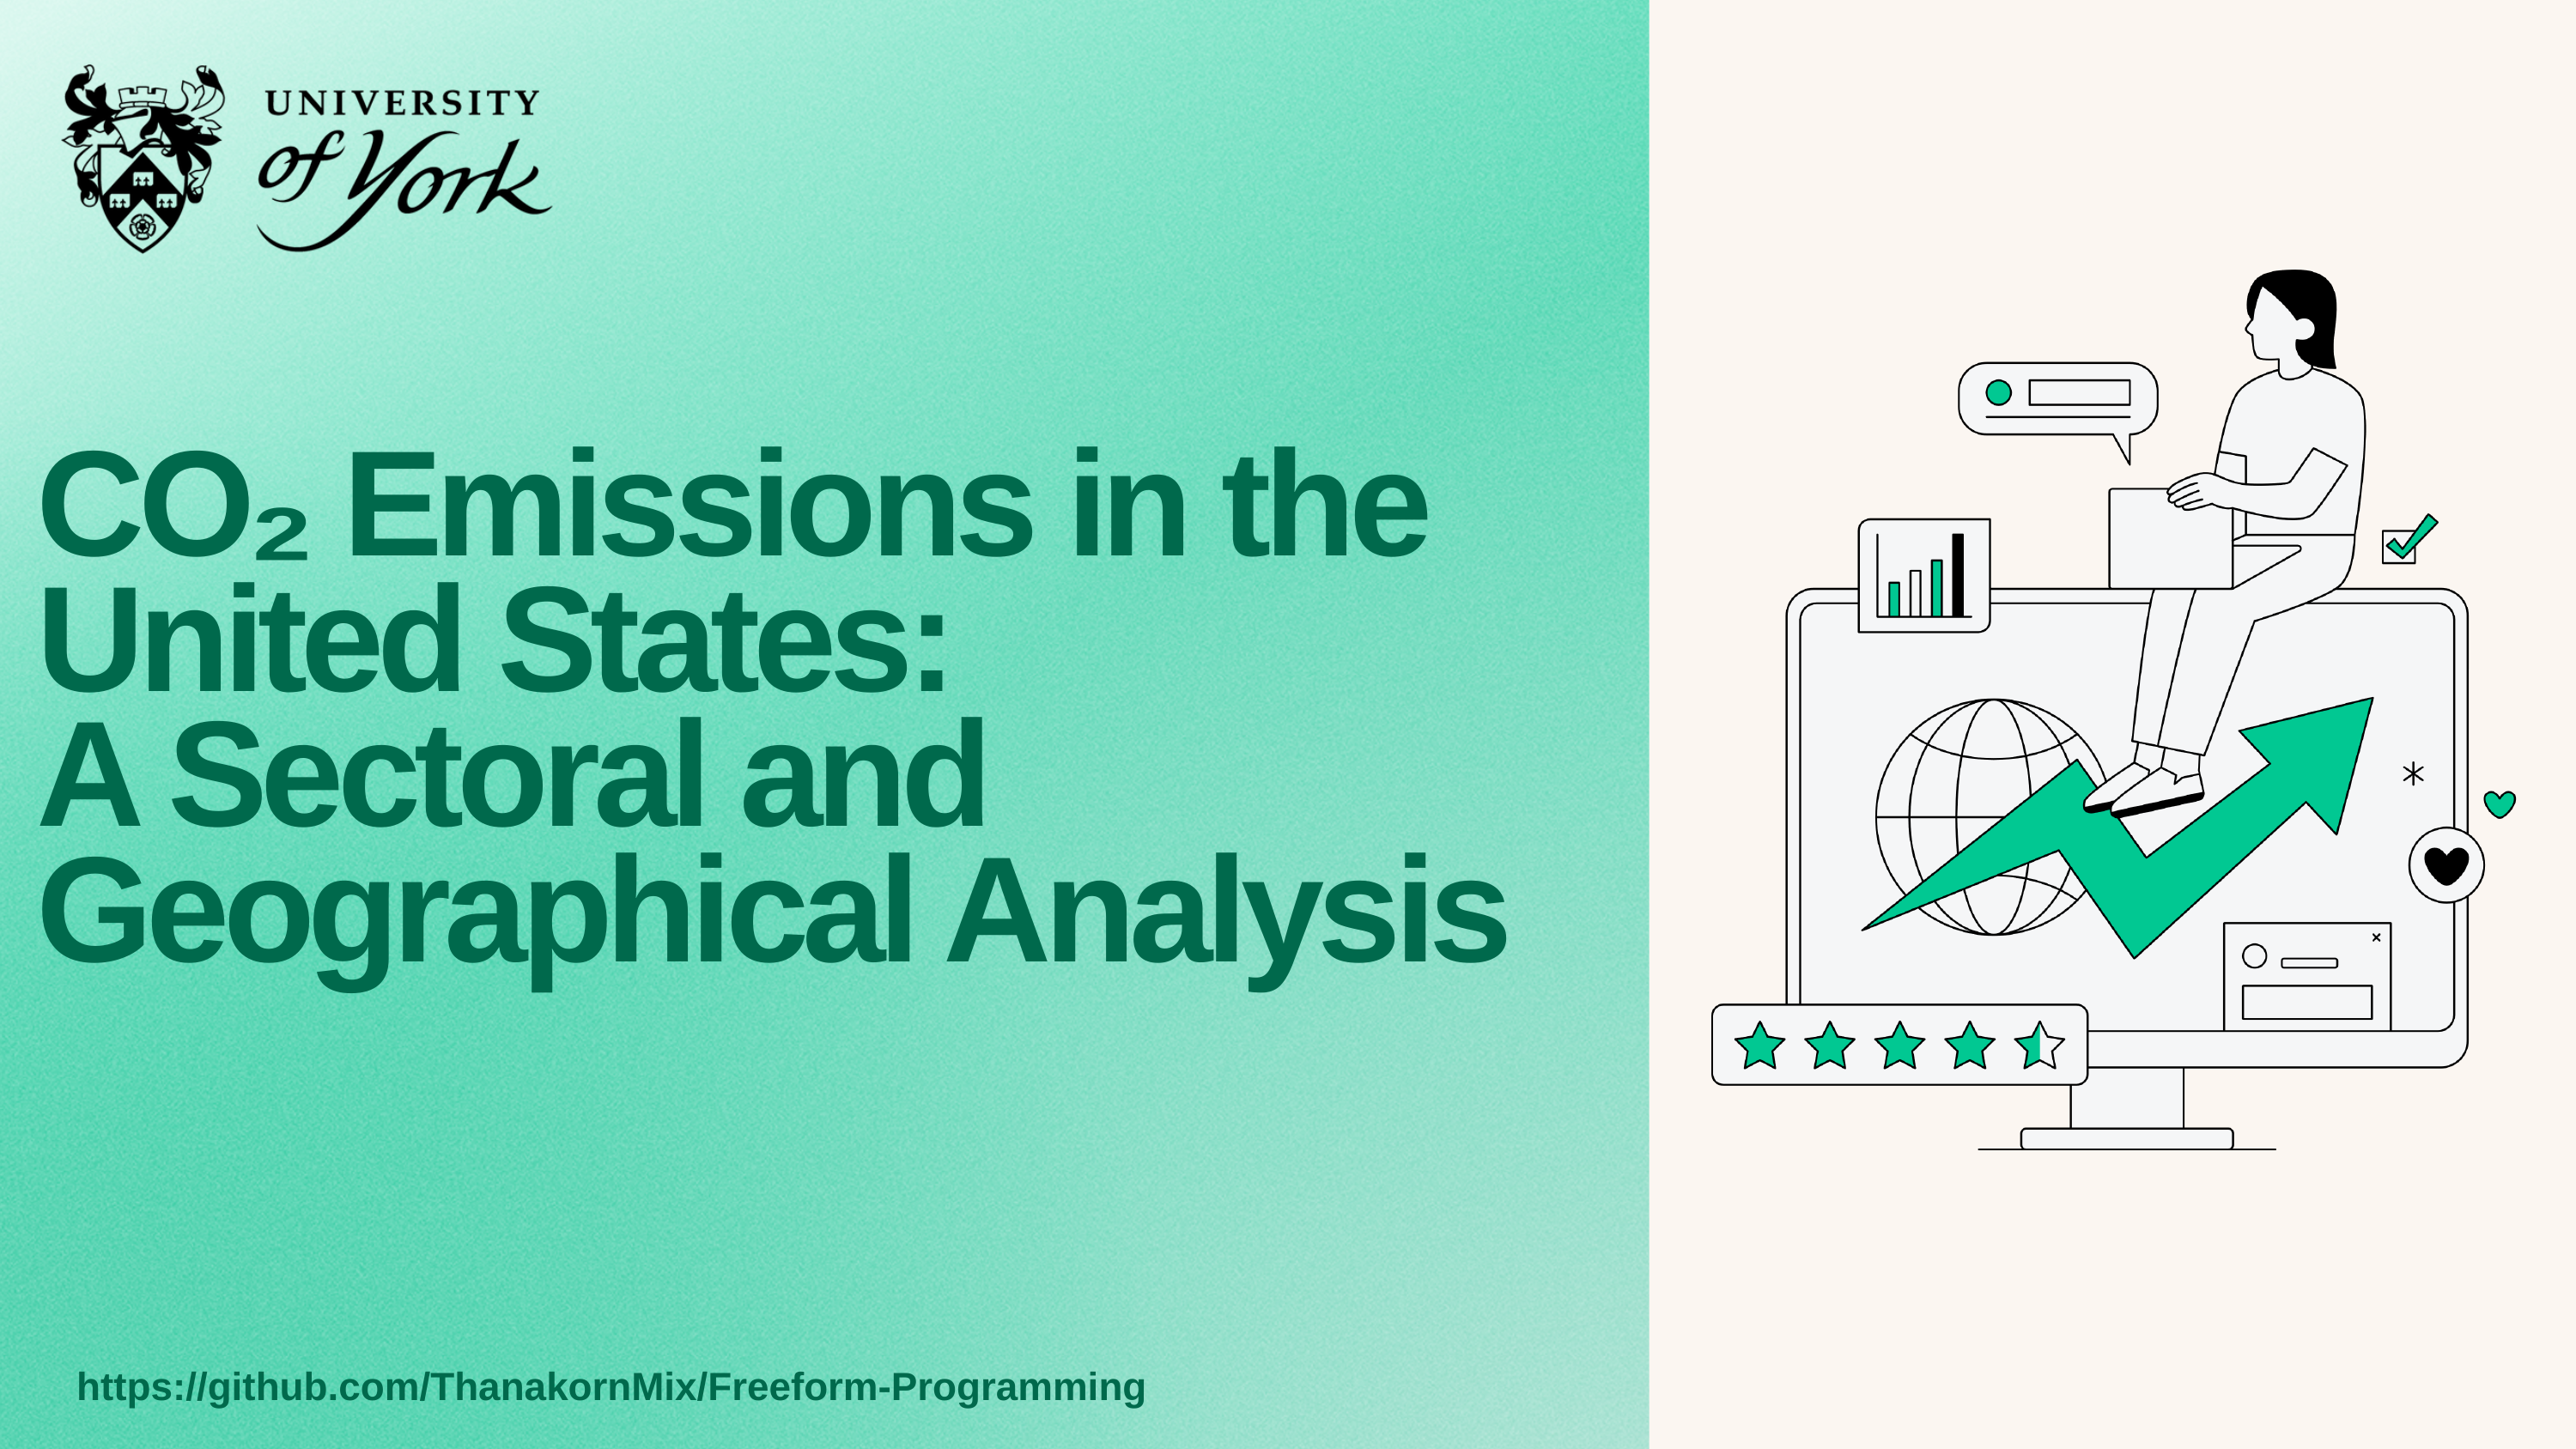

CO₂ Emissions in the United States:
A Sectoral and Geographical Analysis
https://github.com/ThanakornMix/Freeform-Programming